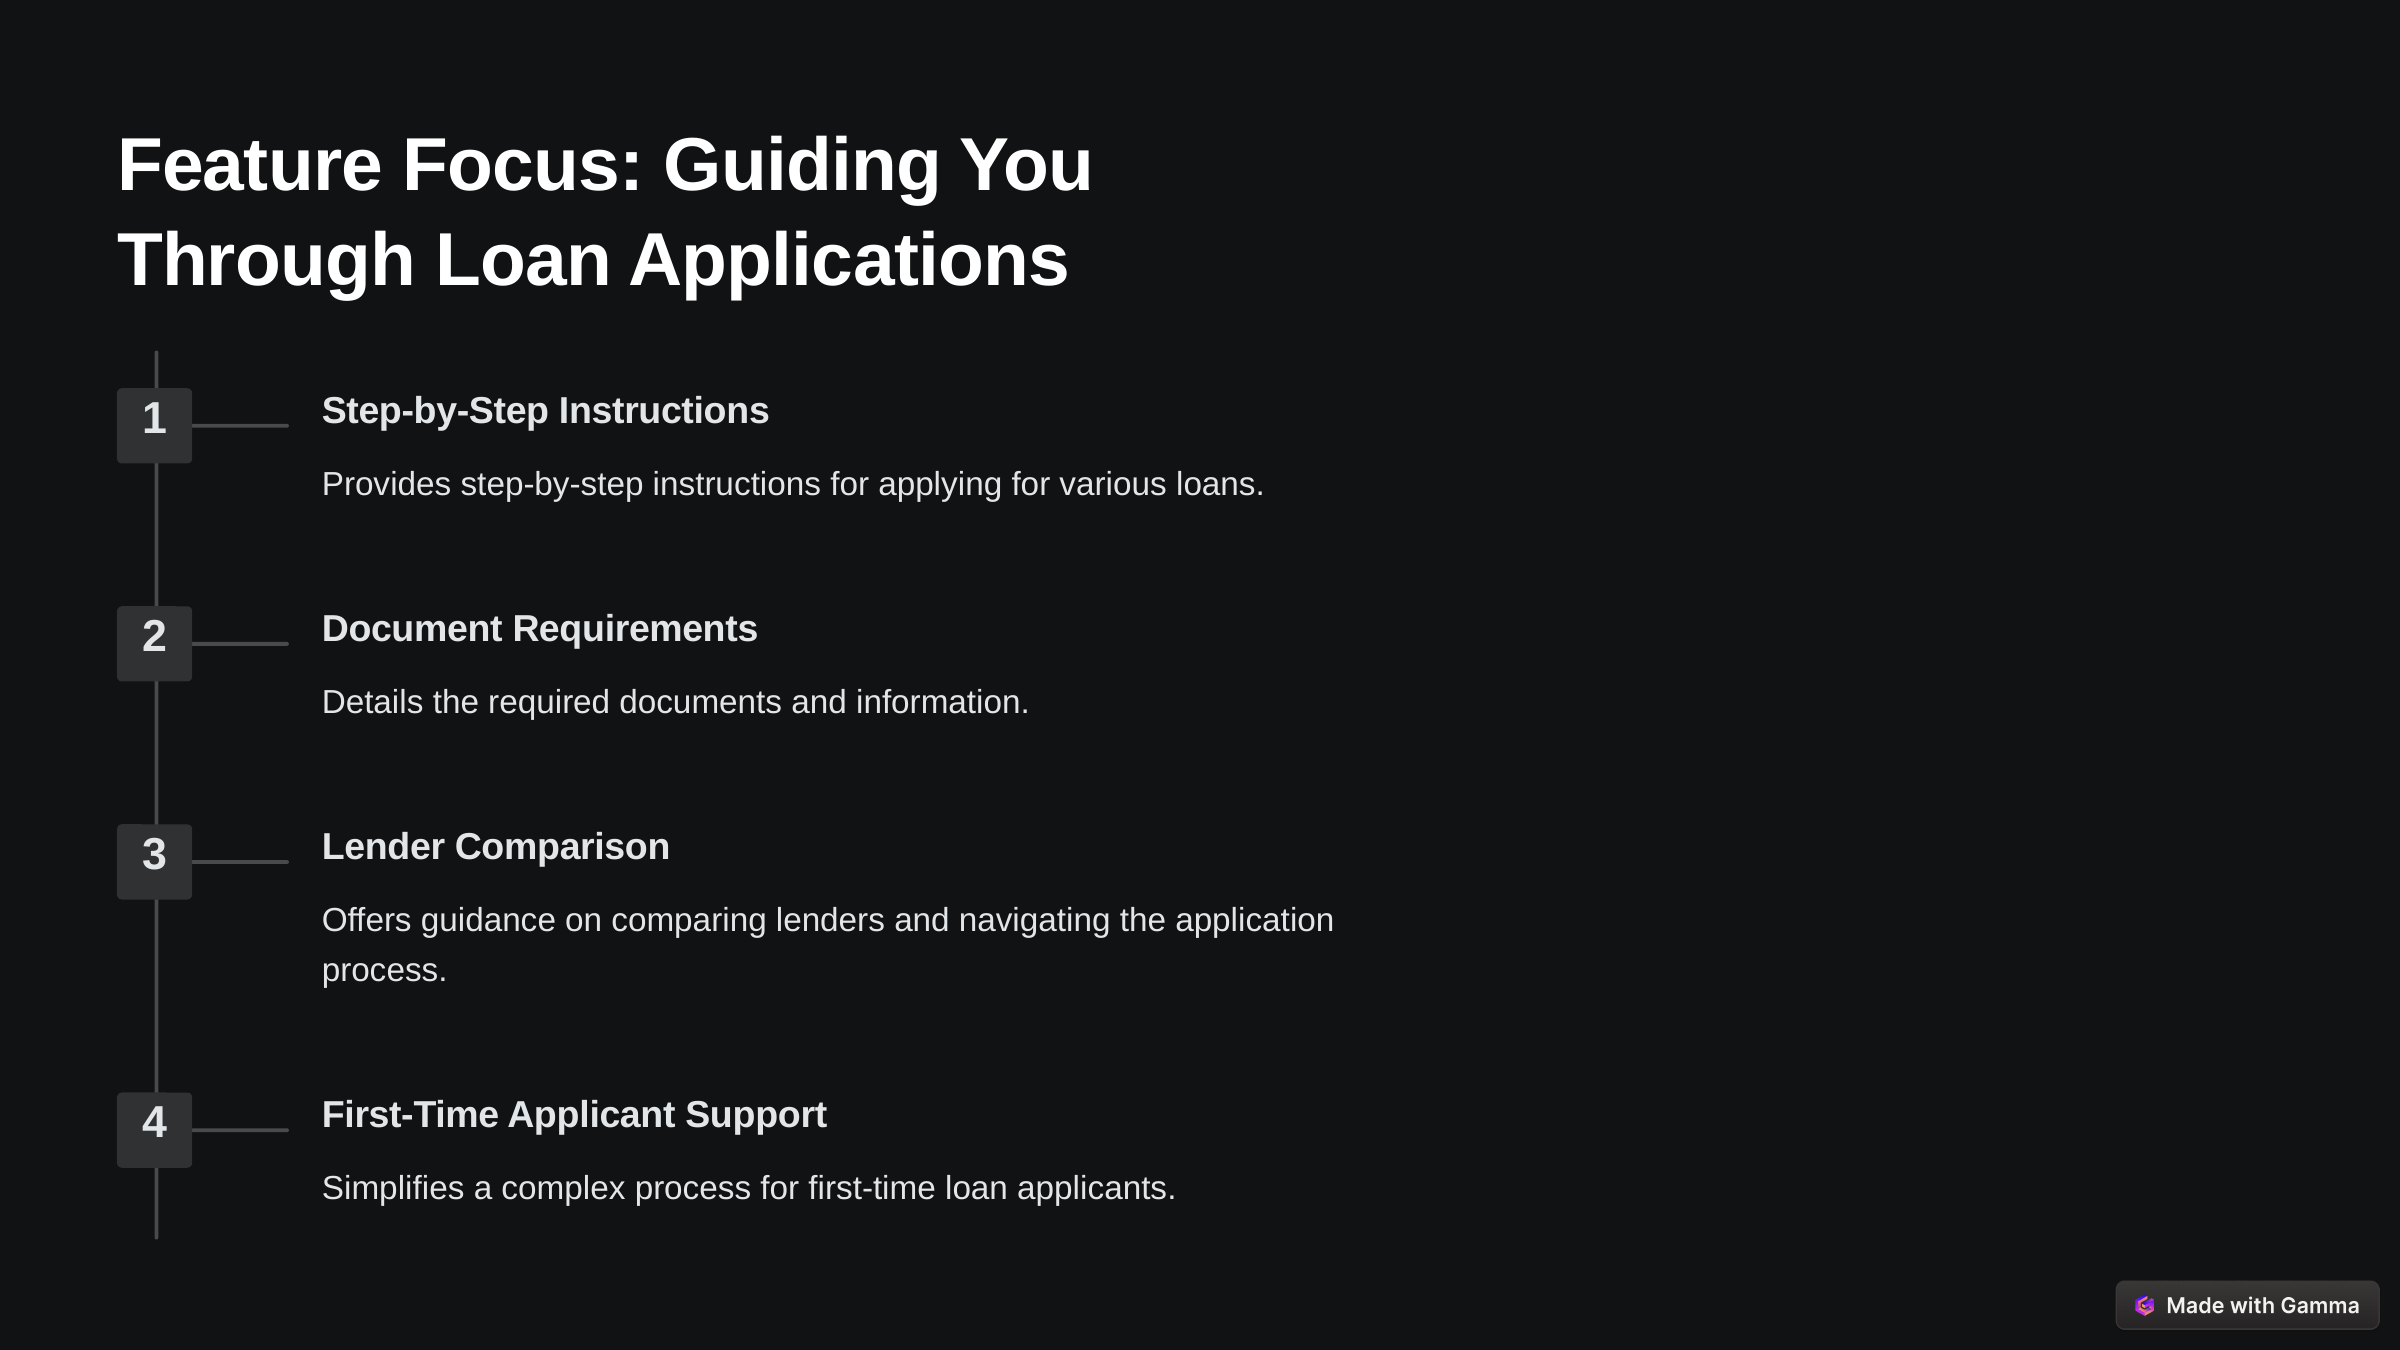

Feature Focus: Guiding You Through Loan Applications

Step-by-Step Instructions

1

Provides step-by-step instructions for applying for various loans.
Document Requirements

2

Details the required documents and information.
Lender Comparison

3

Offers guidance on comparing lenders and navigating the application process.
First-Time Applicant Support

4

Simplifies a complex process for first-time loan applicants.